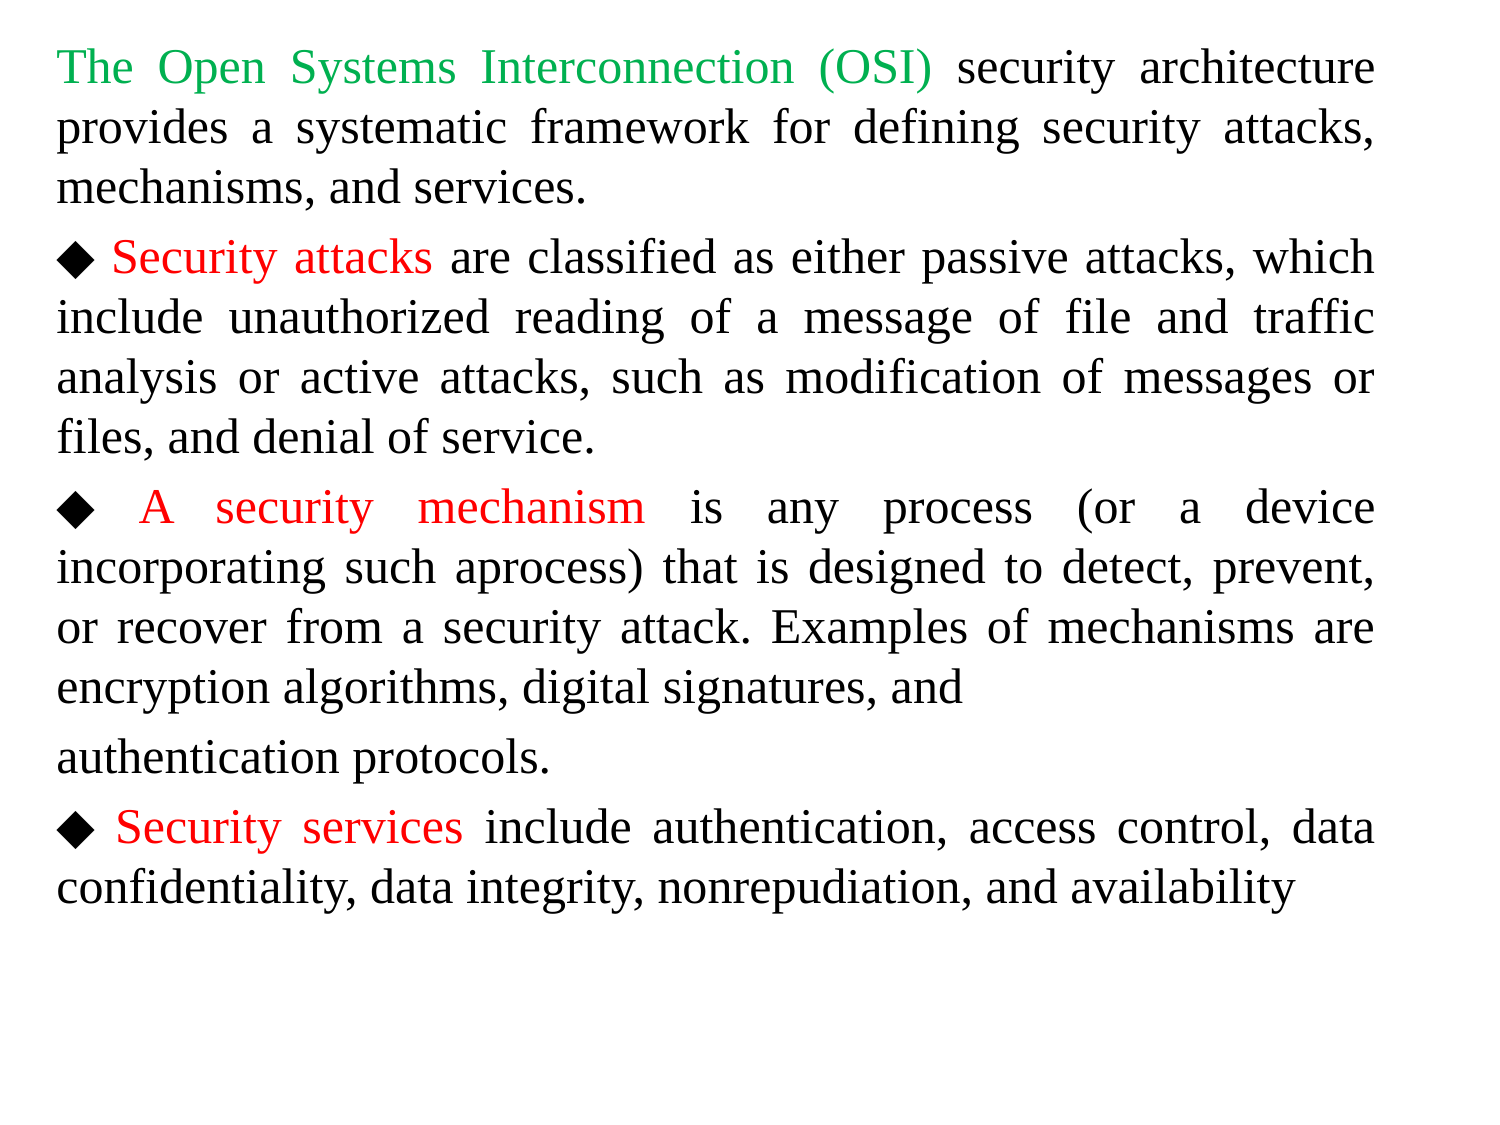

The Open Systems Interconnection (OSI) security architecture provides a systematic framework for defining security attacks, mechanisms, and services.
◆ Security attacks are classified as either passive attacks, which include unauthorized reading of a message of file and traffic analysis or active attacks, such as modification of messages or files, and denial of service.
◆ A security mechanism is any process (or a device incorporating such aprocess) that is designed to detect, prevent, or recover from a security attack. Examples of mechanisms are encryption algorithms, digital signatures, and
authentication protocols.
◆ Security services include authentication, access control, data confidentiality, data integrity, nonrepudiation, and availability